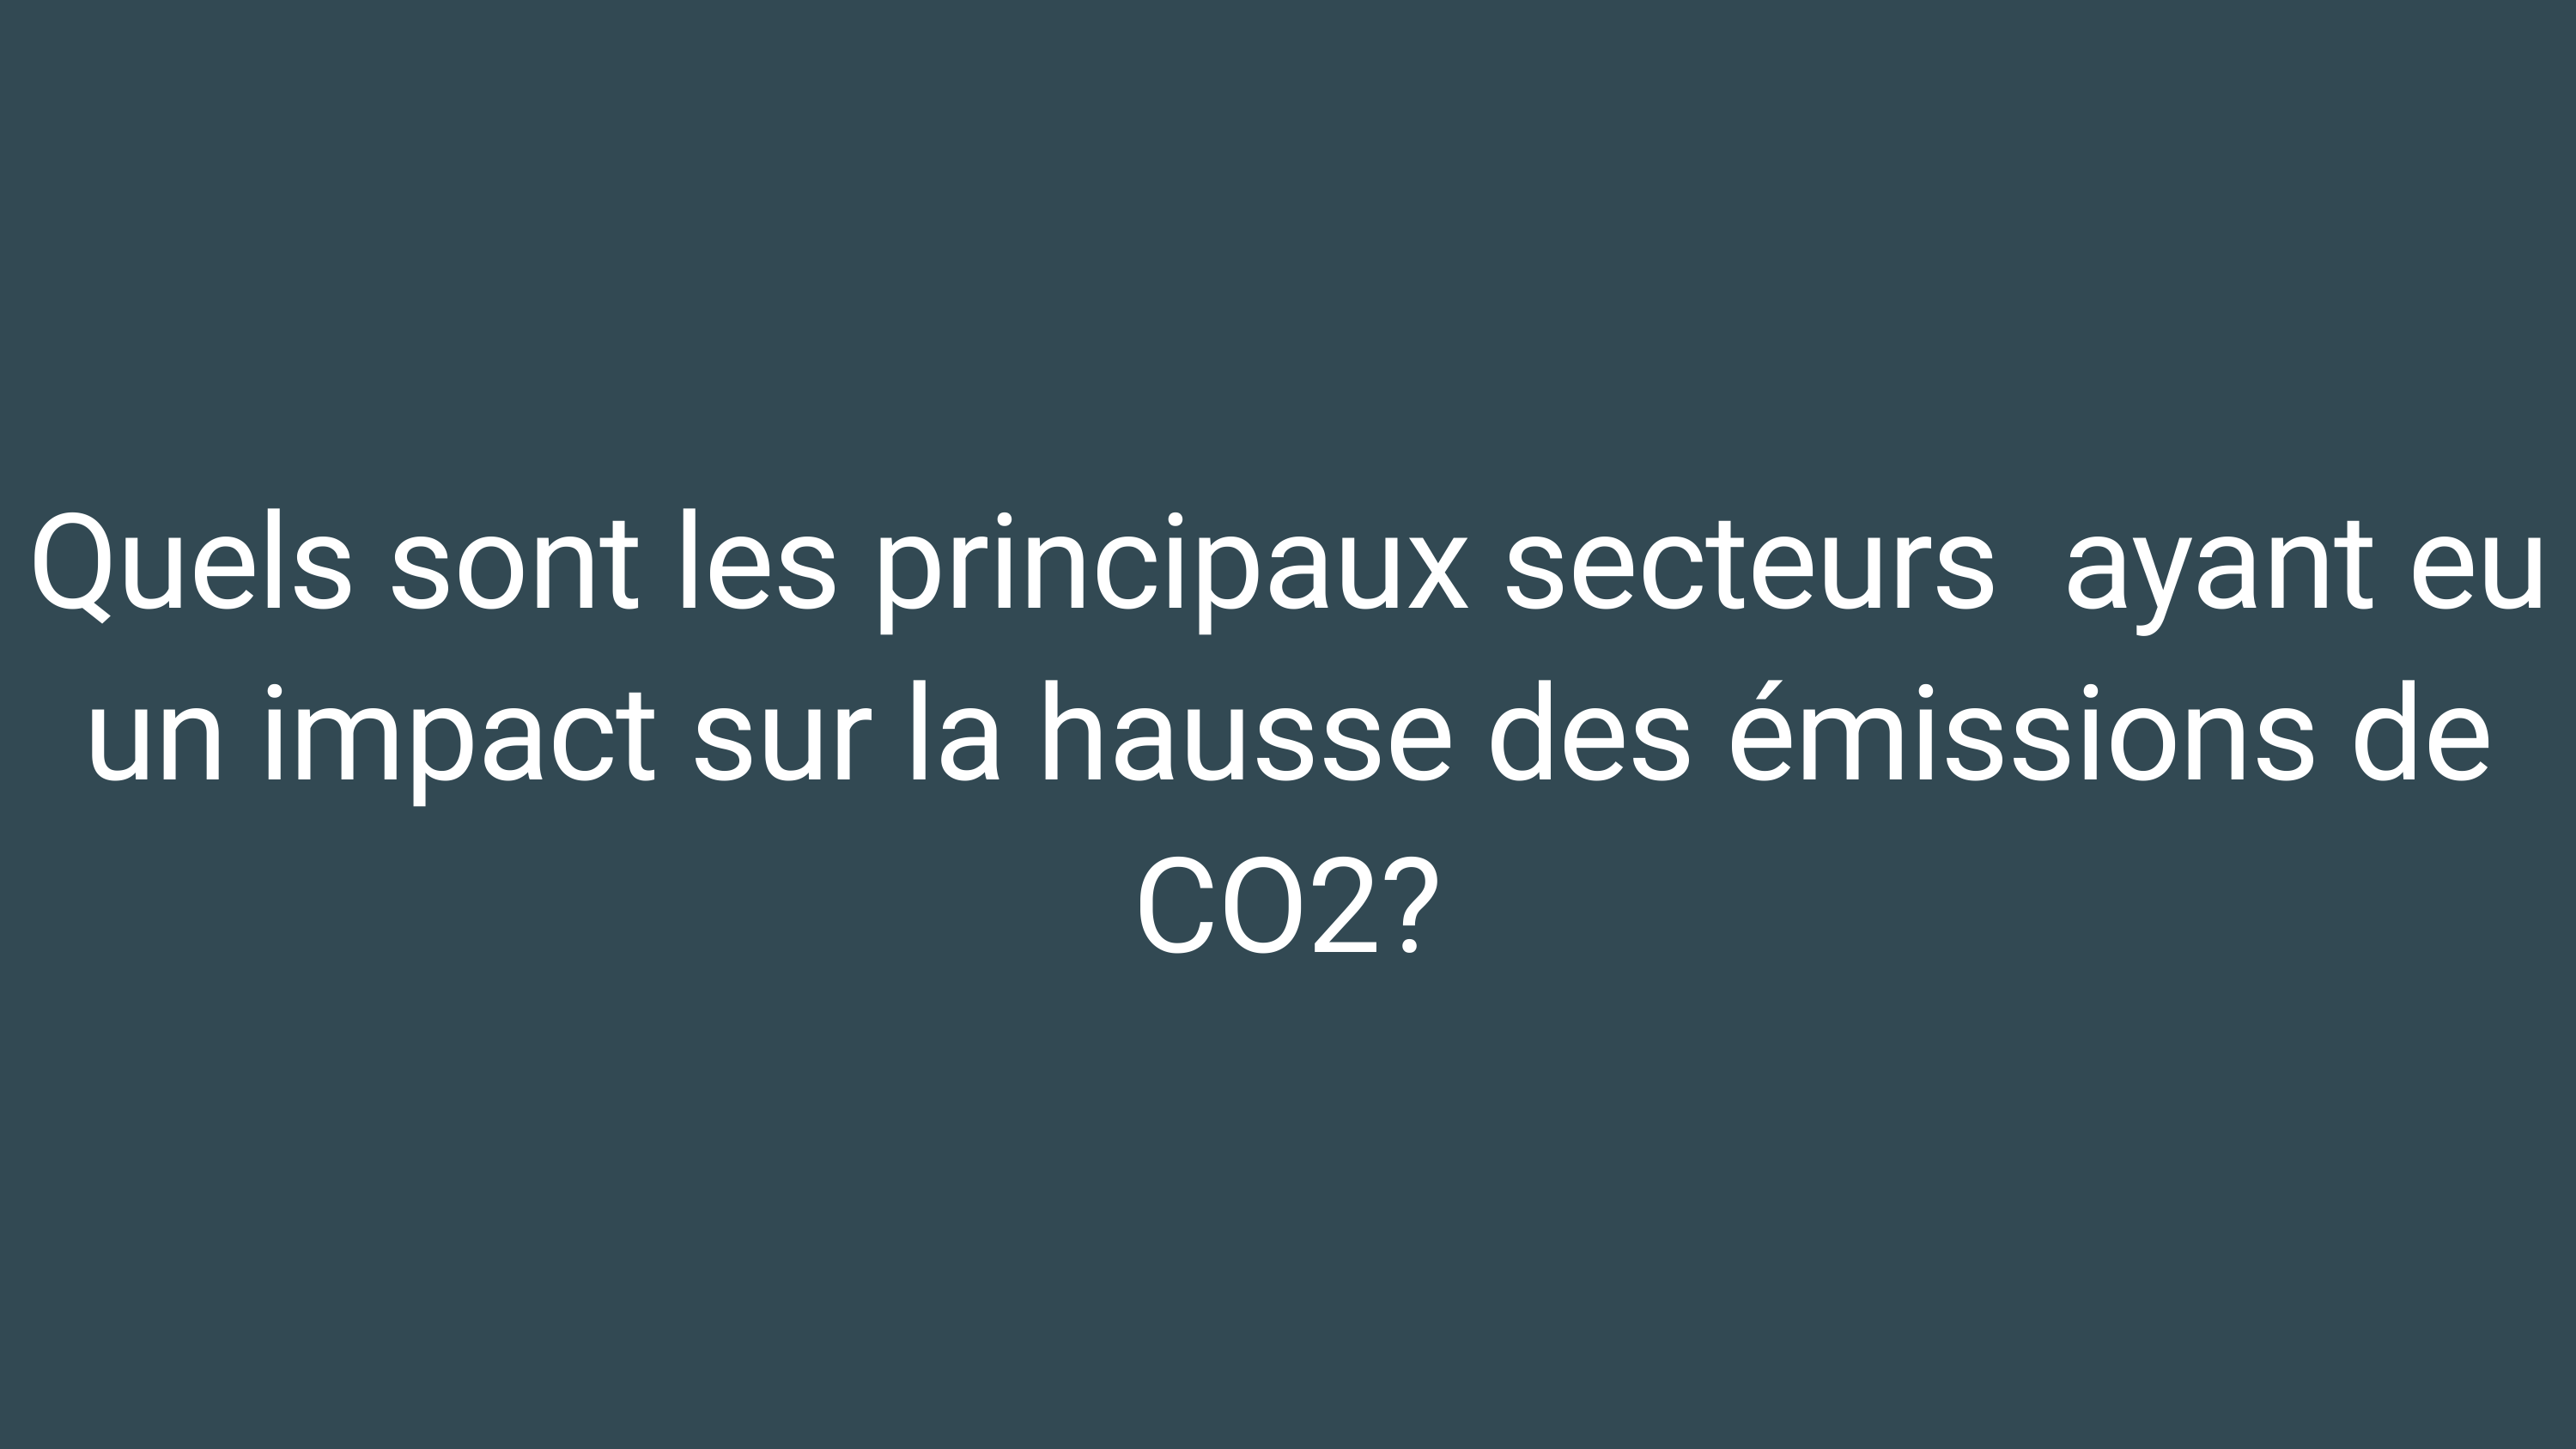

Quels sont les principaux secteurs  ayant eu un impact sur la hausse des émissions de CO2?